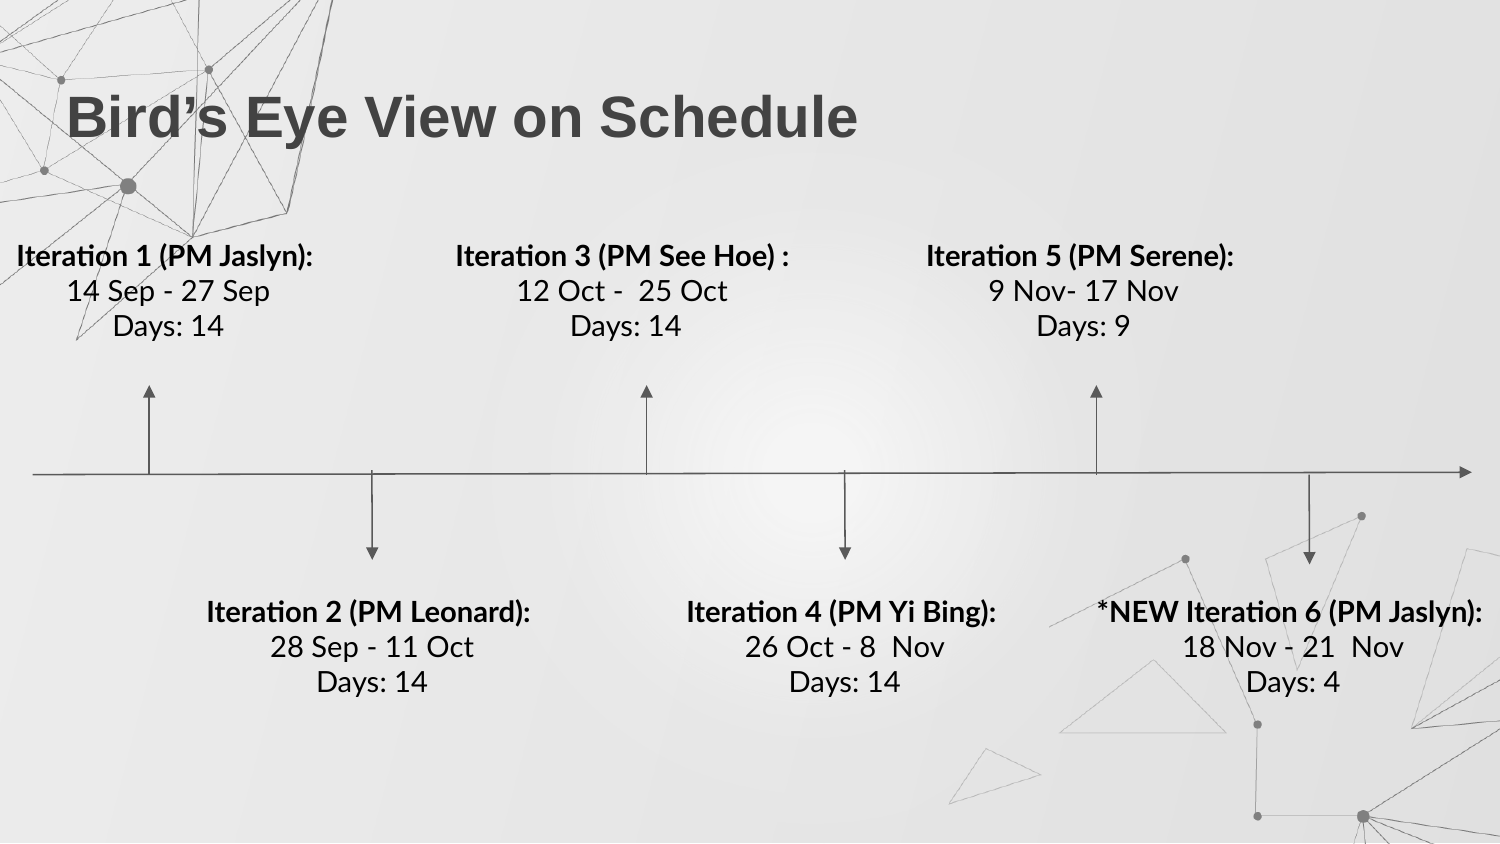

Bird’s Eye View on Schedule
Iteration 1 (PM Jaslyn):
14 Sep - 27 Sep
Days: 14

Iteration 5 (PM Serene):
9 Nov- 17 Nov
Days: 9
Iteration 3 (PM See Hoe) :
12 Oct -  25 Oct
Days: 14
Iteration 2 (PM Leonard):
28 Sep - 11 Oct
Days: 14

Iteration 4 (PM Yi Bing):
26 Oct - 8  Nov
Days: 14
*NEW Iteration 6 (PM Jaslyn):
18 Nov - 21  Nov
Days: 4